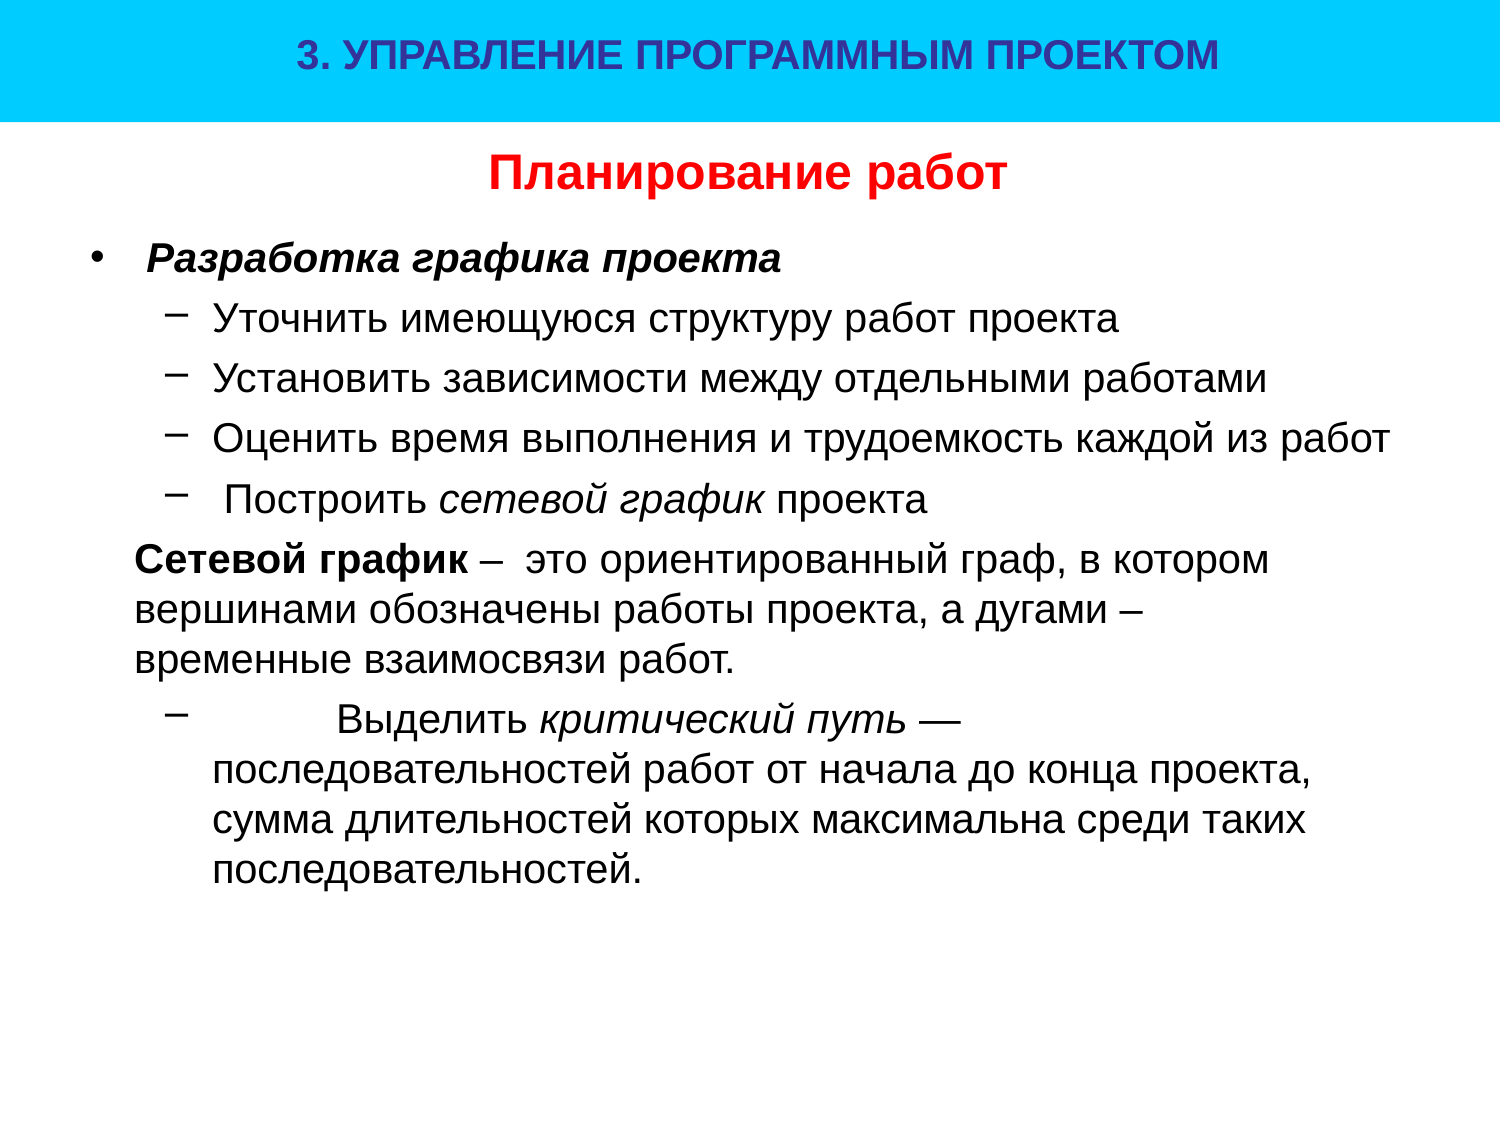

3. УПРАВЛЕНИЕ ПРОГРАММНЫМ ПРОЕКТОМ
# Планирование работ
Разработка графика проекта
Уточнить имеющуюся структуру работ проекта
Установить зависимости между отдельными работами
Оценить время выполнения и трудоемкость каждой из работ
Построить сетевой график проекта
Сетевой график – это ориентированный граф, в котором вершинами обозначены работы проекта, а дугами – временные взаимосвязи работ.
	Выделить критический путь —	последовательностей работ от начала до конца проекта, сумма длительностей которых максимальна среди таких последовательностей.